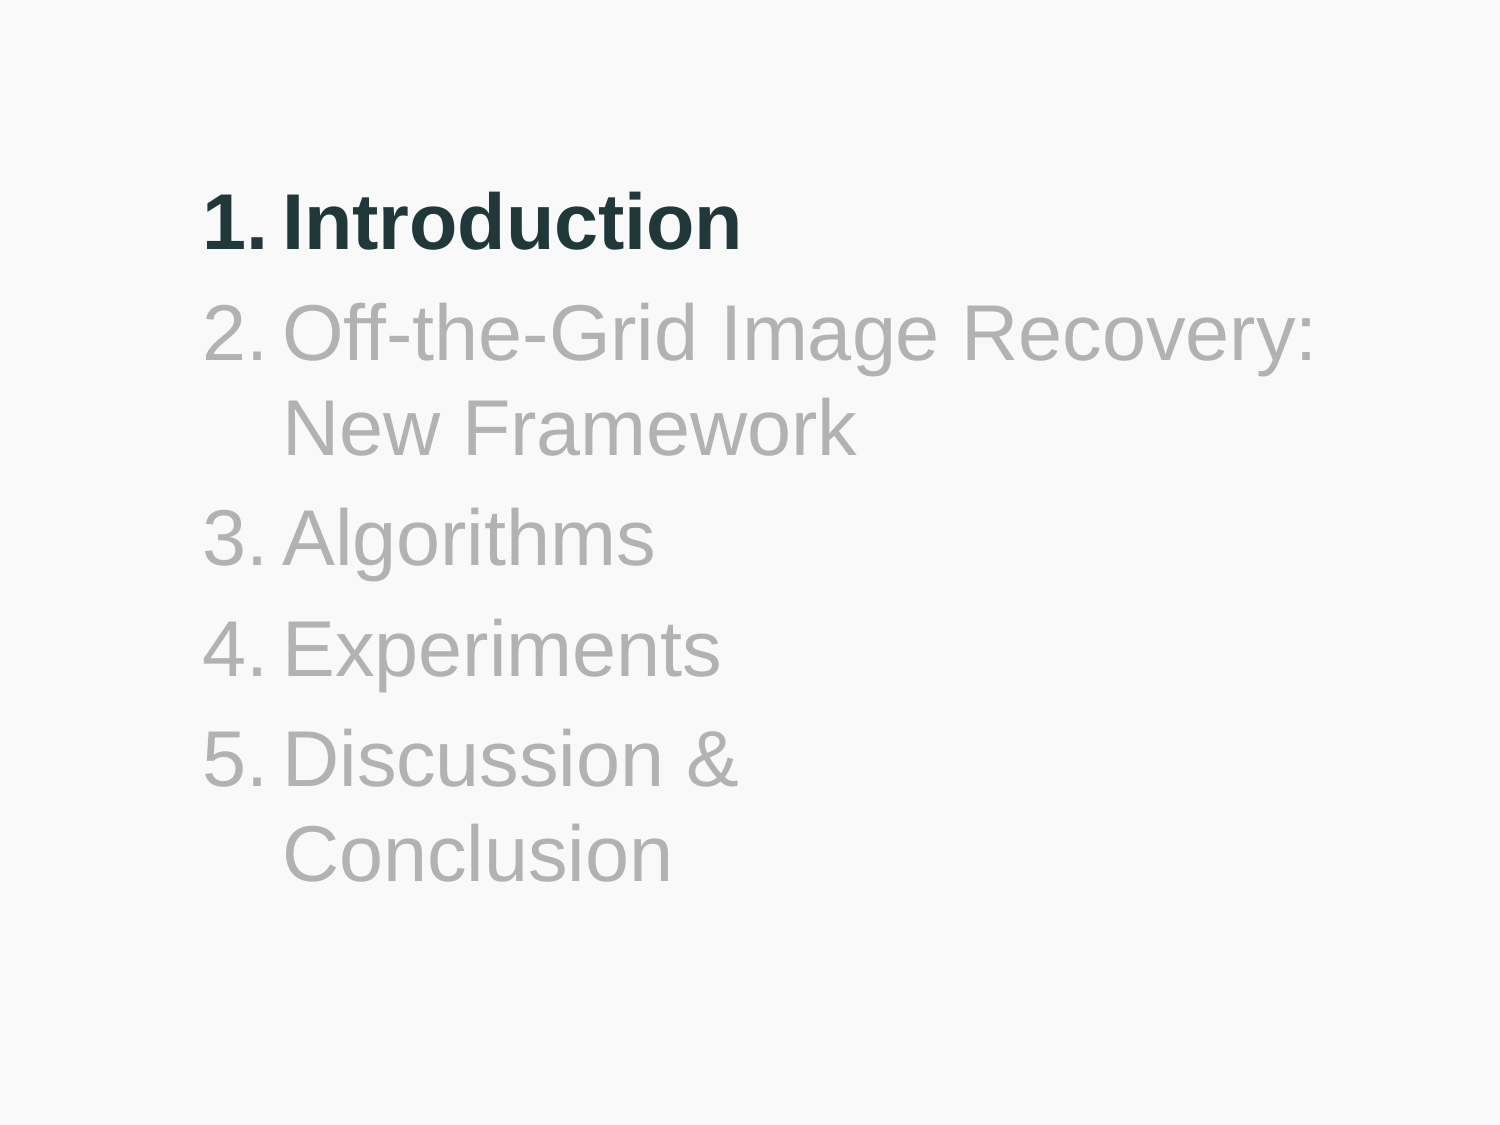

Introduction
Off-the-Grid Image Recovery: New Framework
Algorithms
Experiments
Discussion &
Conclusion